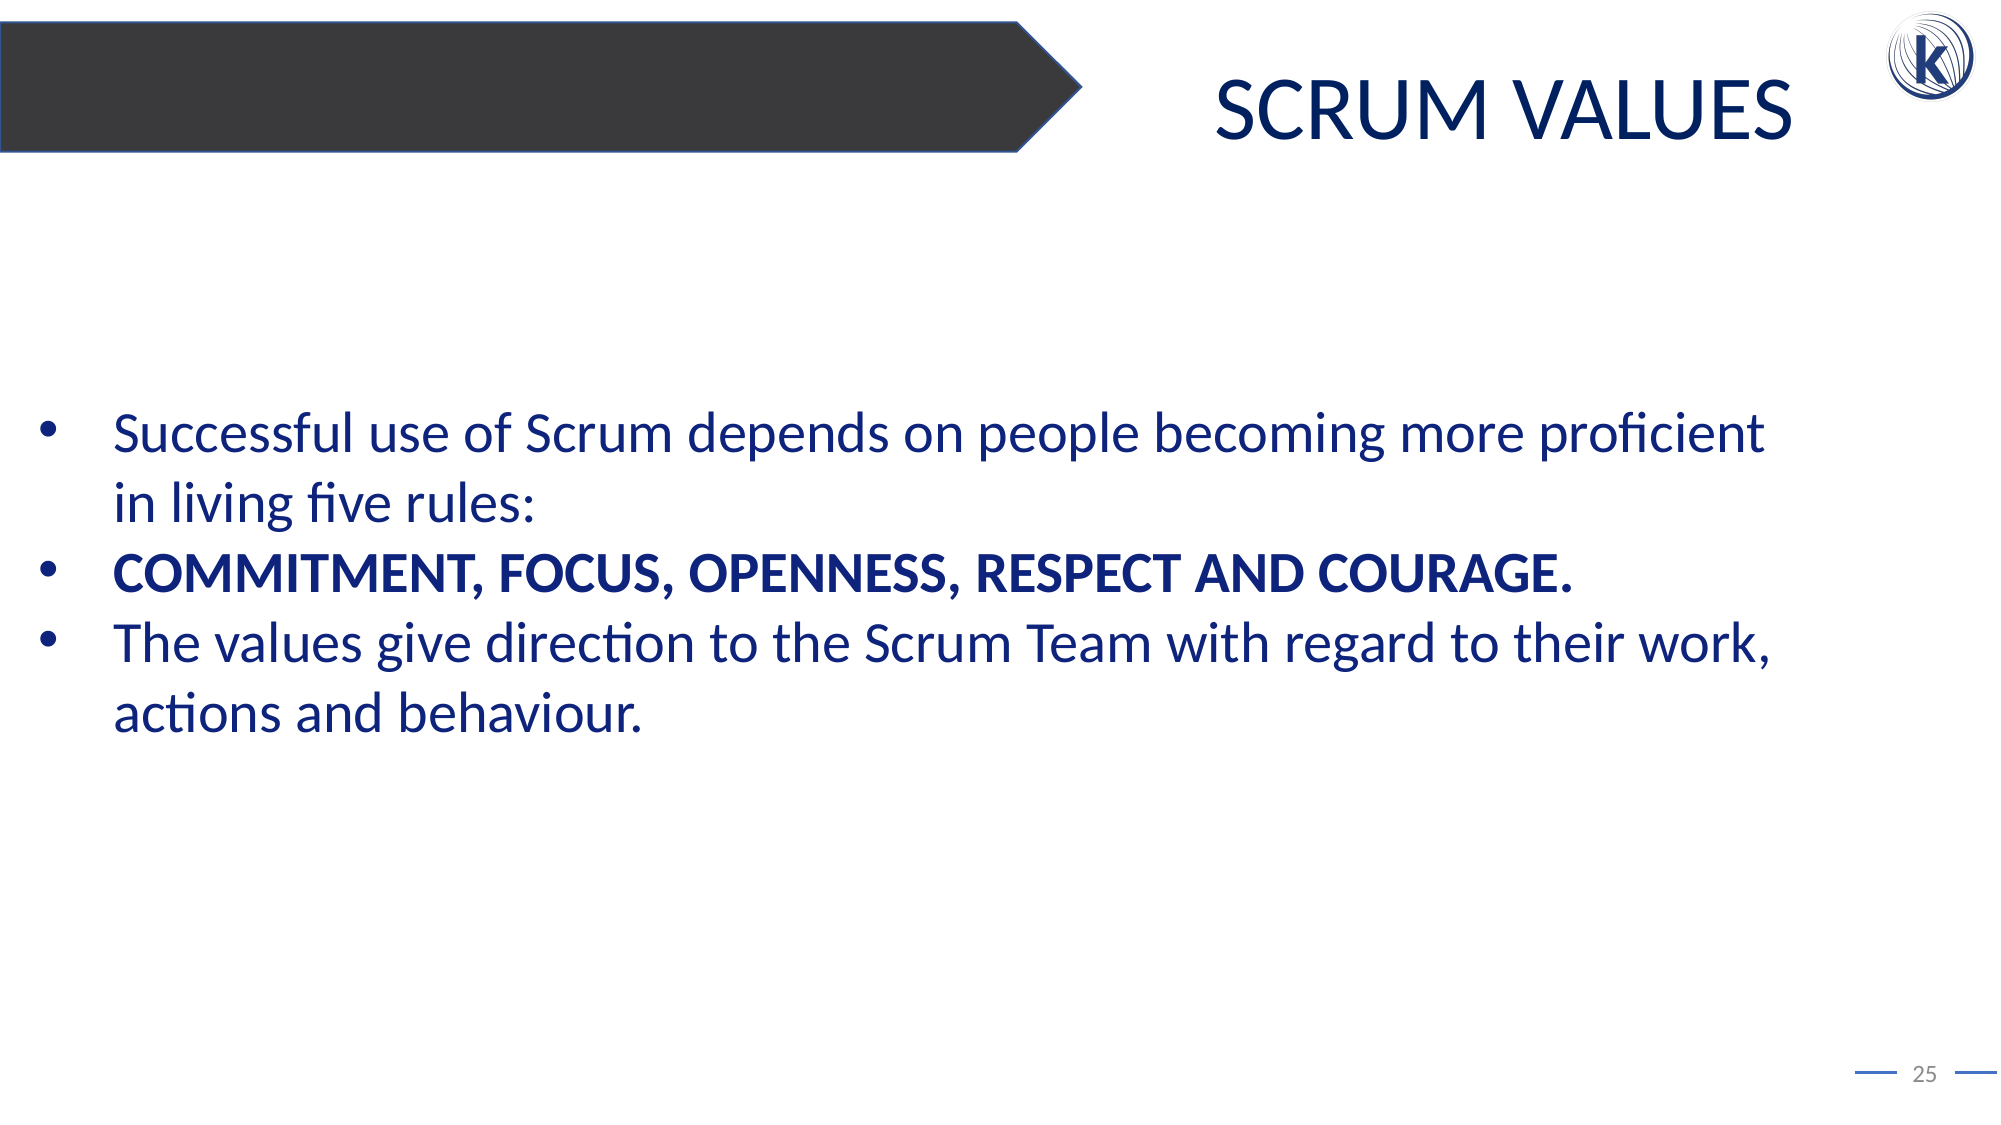

SCRUM VALUES

Successful use of Scrum depends on people becoming more proficient in living five rules:
COMMITMENT, FOCUS, OPENNESS, RESPECT AND COURAGE.
The values give direction to the Scrum Team with regard to their work, actions and behaviour.

25